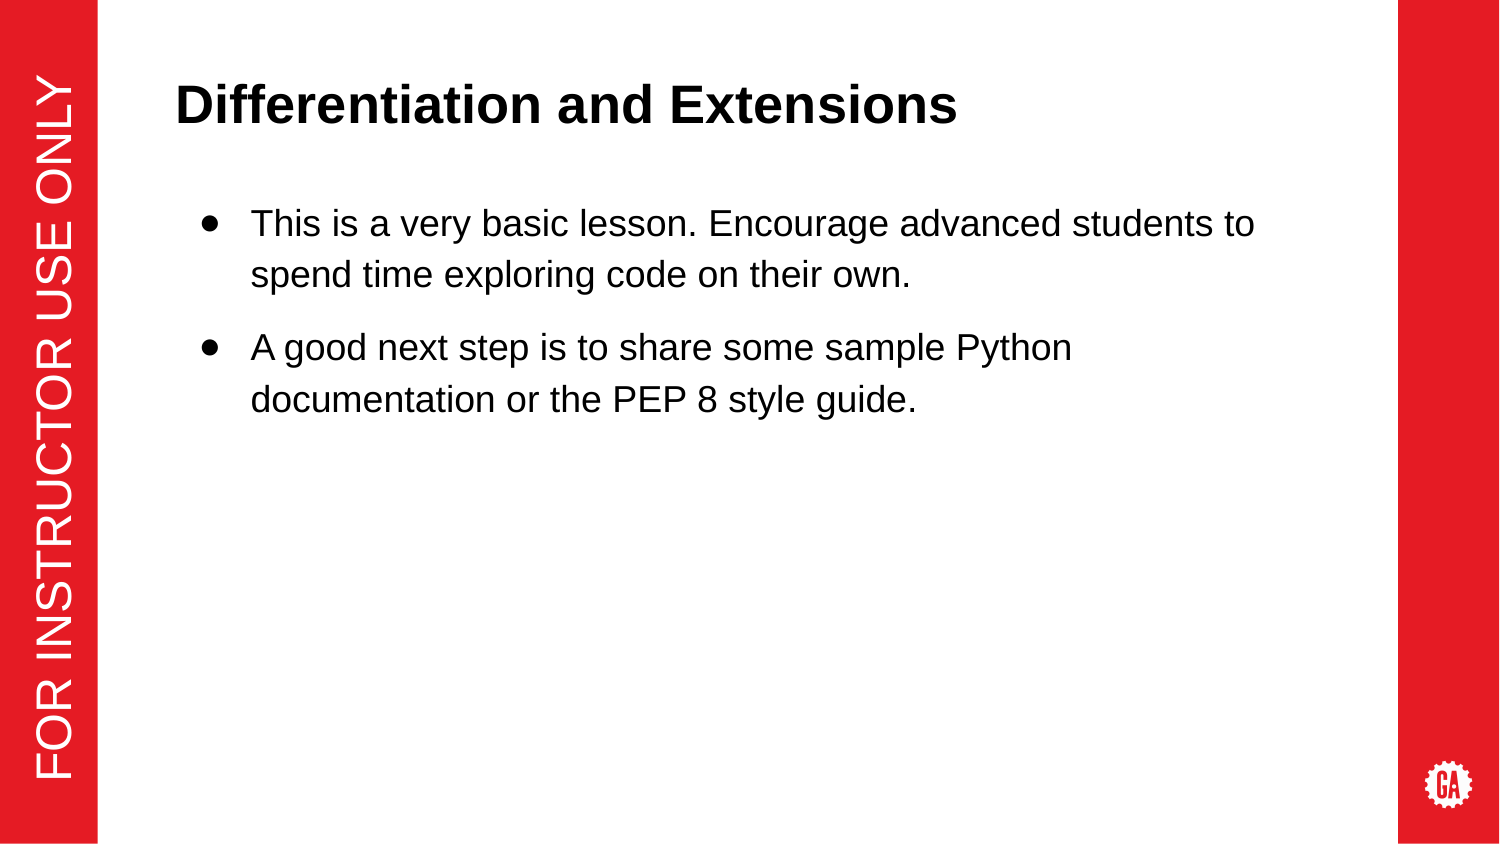

# Differentiation and Extensions
This is a very basic lesson. Encourage advanced students to spend time exploring code on their own.
A good next step is to share some sample Python documentation or the PEP 8 style guide.